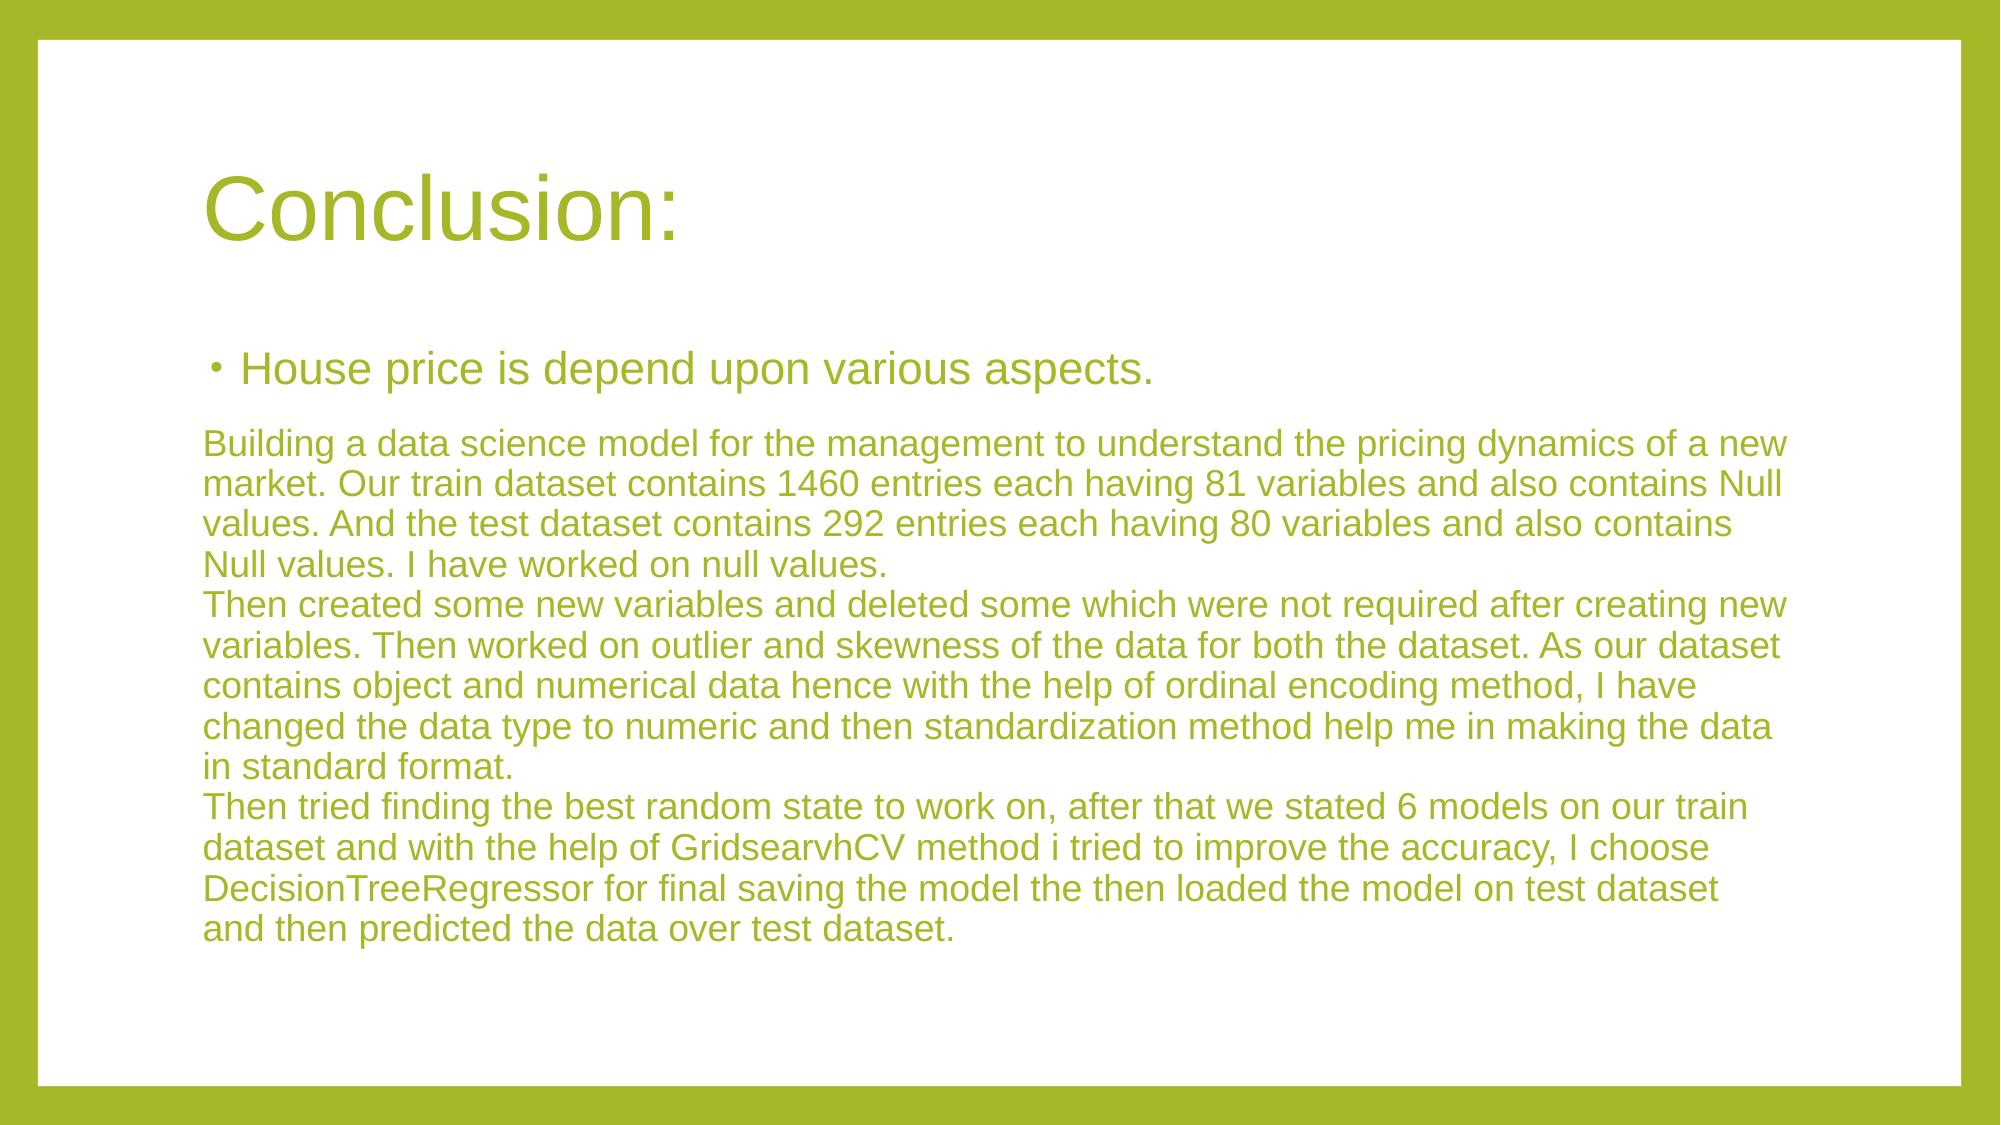

# Conclusion:
House price is depend upon various aspects.
Building a data science model for the management to understand the pricing dynamics of a new market. Our train dataset contains 1460 entries each having 81 variables and also contains Null values. And the test dataset contains 292 entries each having 80 variables and also contains Null values. I have worked on null values.
Then created some new variables and deleted some which were not required after creating new variables. Then worked on outlier and skewness of the data for both the dataset. As our dataset contains object and numerical data hence with the help of ordinal encoding method, I have changed the data type to numeric and then standardization method help me in making the data in standard format.
Then tried finding the best random state to work on, after that we stated 6 models on our train dataset and with the help of GridsearvhCV method i tried to improve the accuracy, I choose DecisionTreeRegressor for final saving the model the then loaded the model on test dataset and then predicted the data over test dataset.